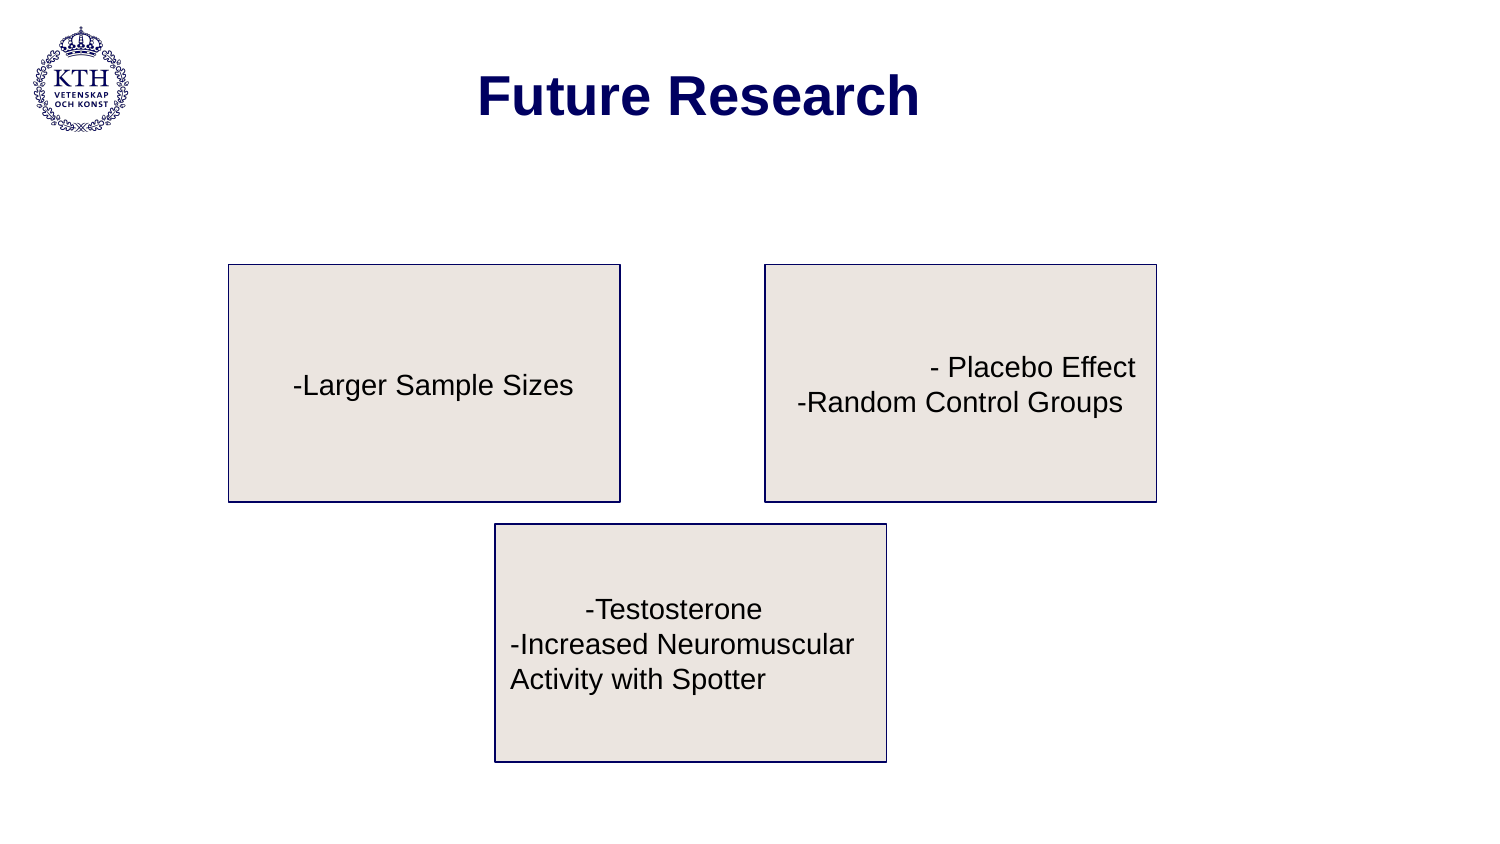

# Future Research

      -Larger Sample Sizes
 	- Placebo Effect
-Random Control Groups
-Testosterone
-Increased Neuromuscular   Activity with Spotter